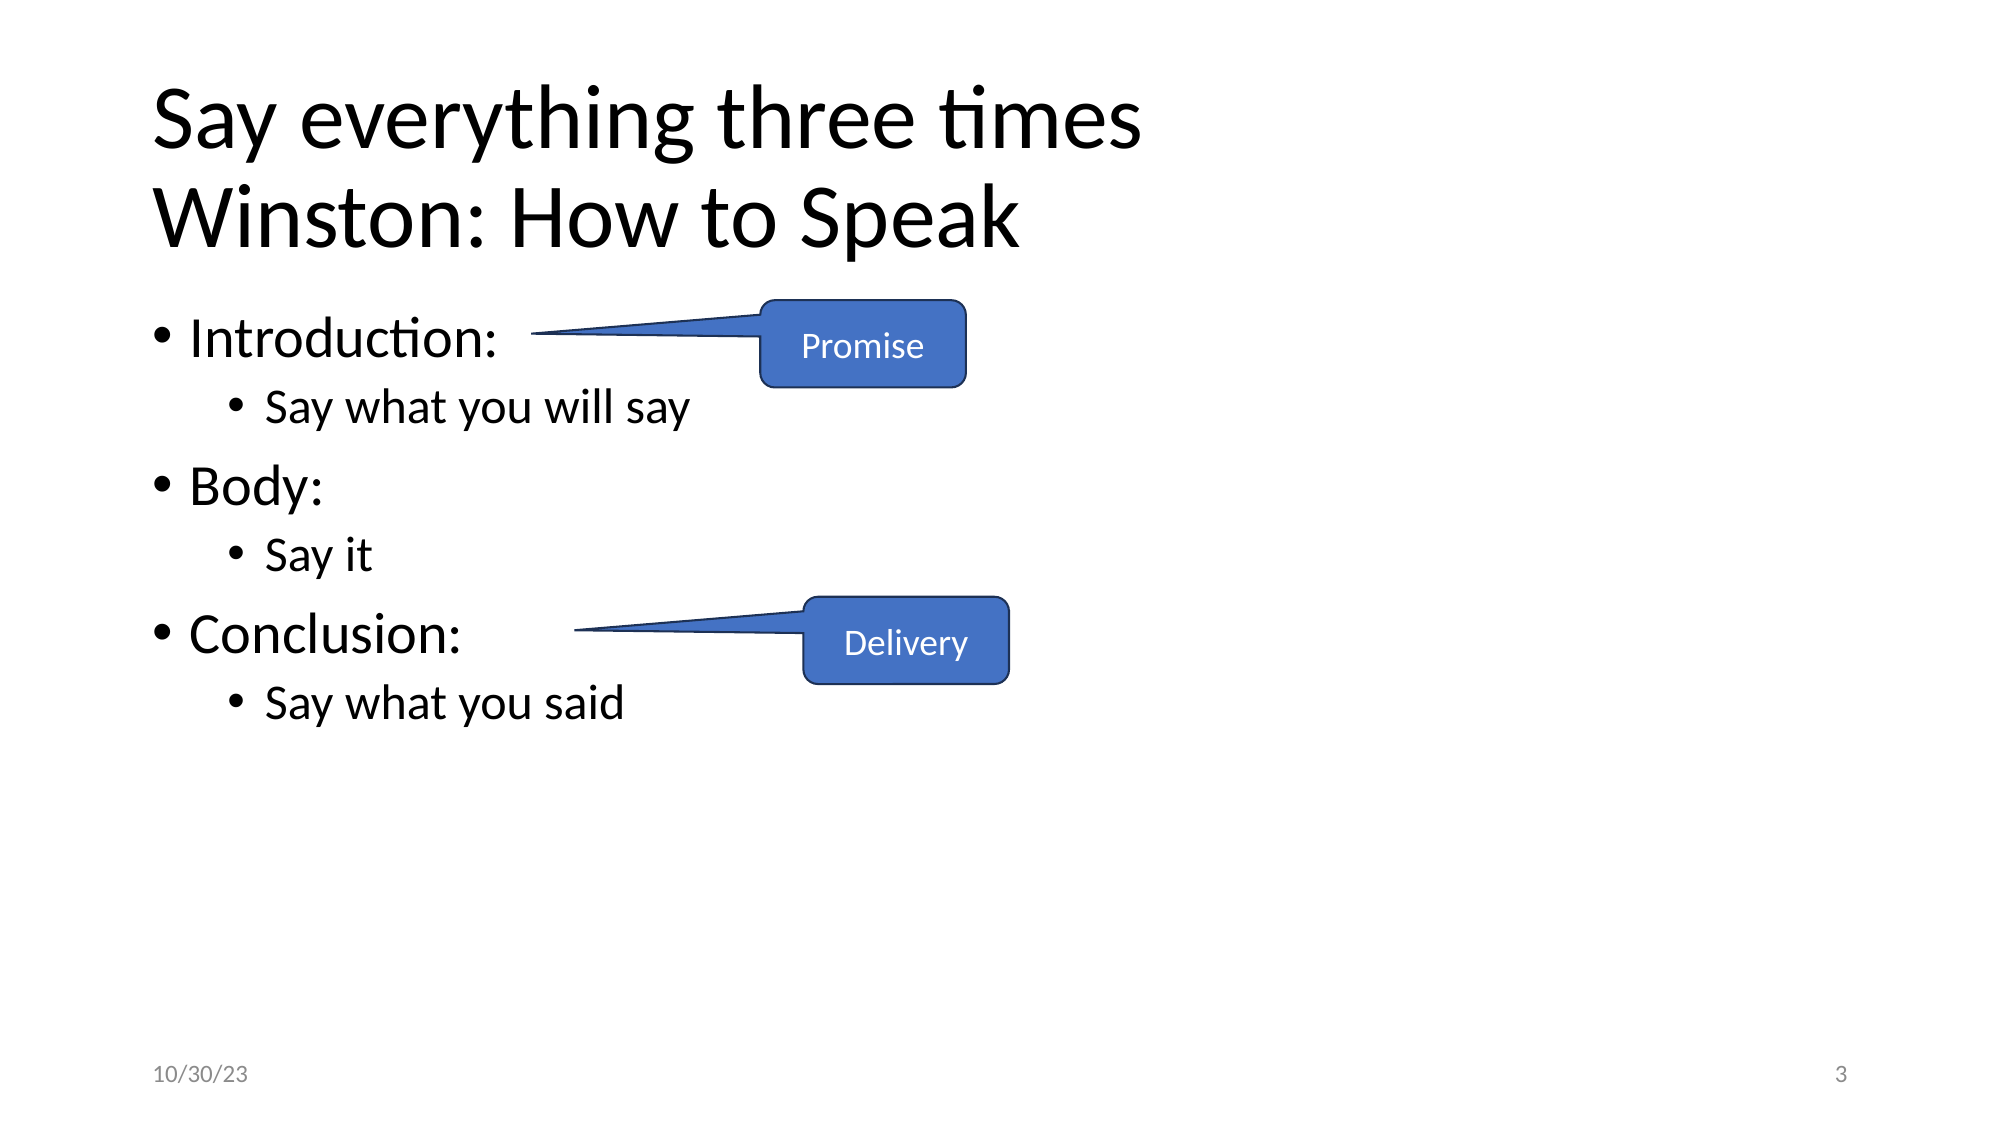

# Say everything three times Winston: How to Speak
Introduction:
Say what you will say
Body:
Say it
Conclusion:
Say what you said
Promise
Delivery
10/30/23
3